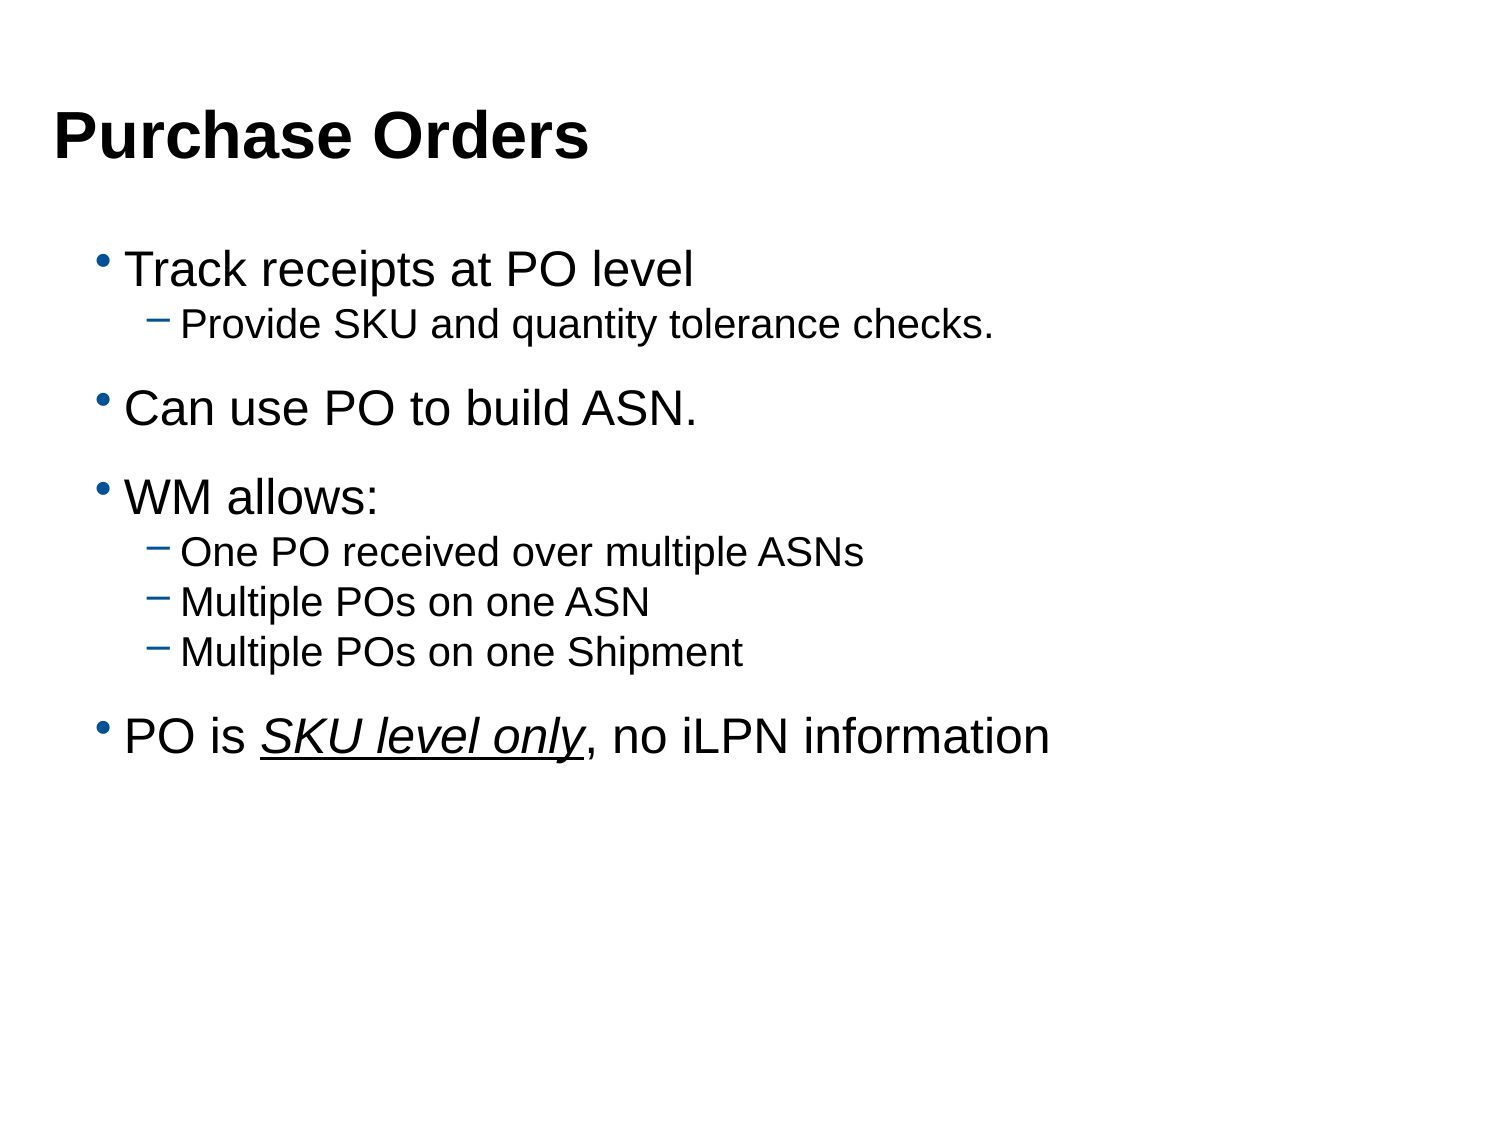

# Purchase Orders
Track receipts at PO level
Provide SKU and quantity tolerance checks.
Can use PO to build ASN.
WM allows:
One PO received over multiple ASNs
Multiple POs on one ASN
Multiple POs on one Shipment
PO is SKU level only, no iLPN information